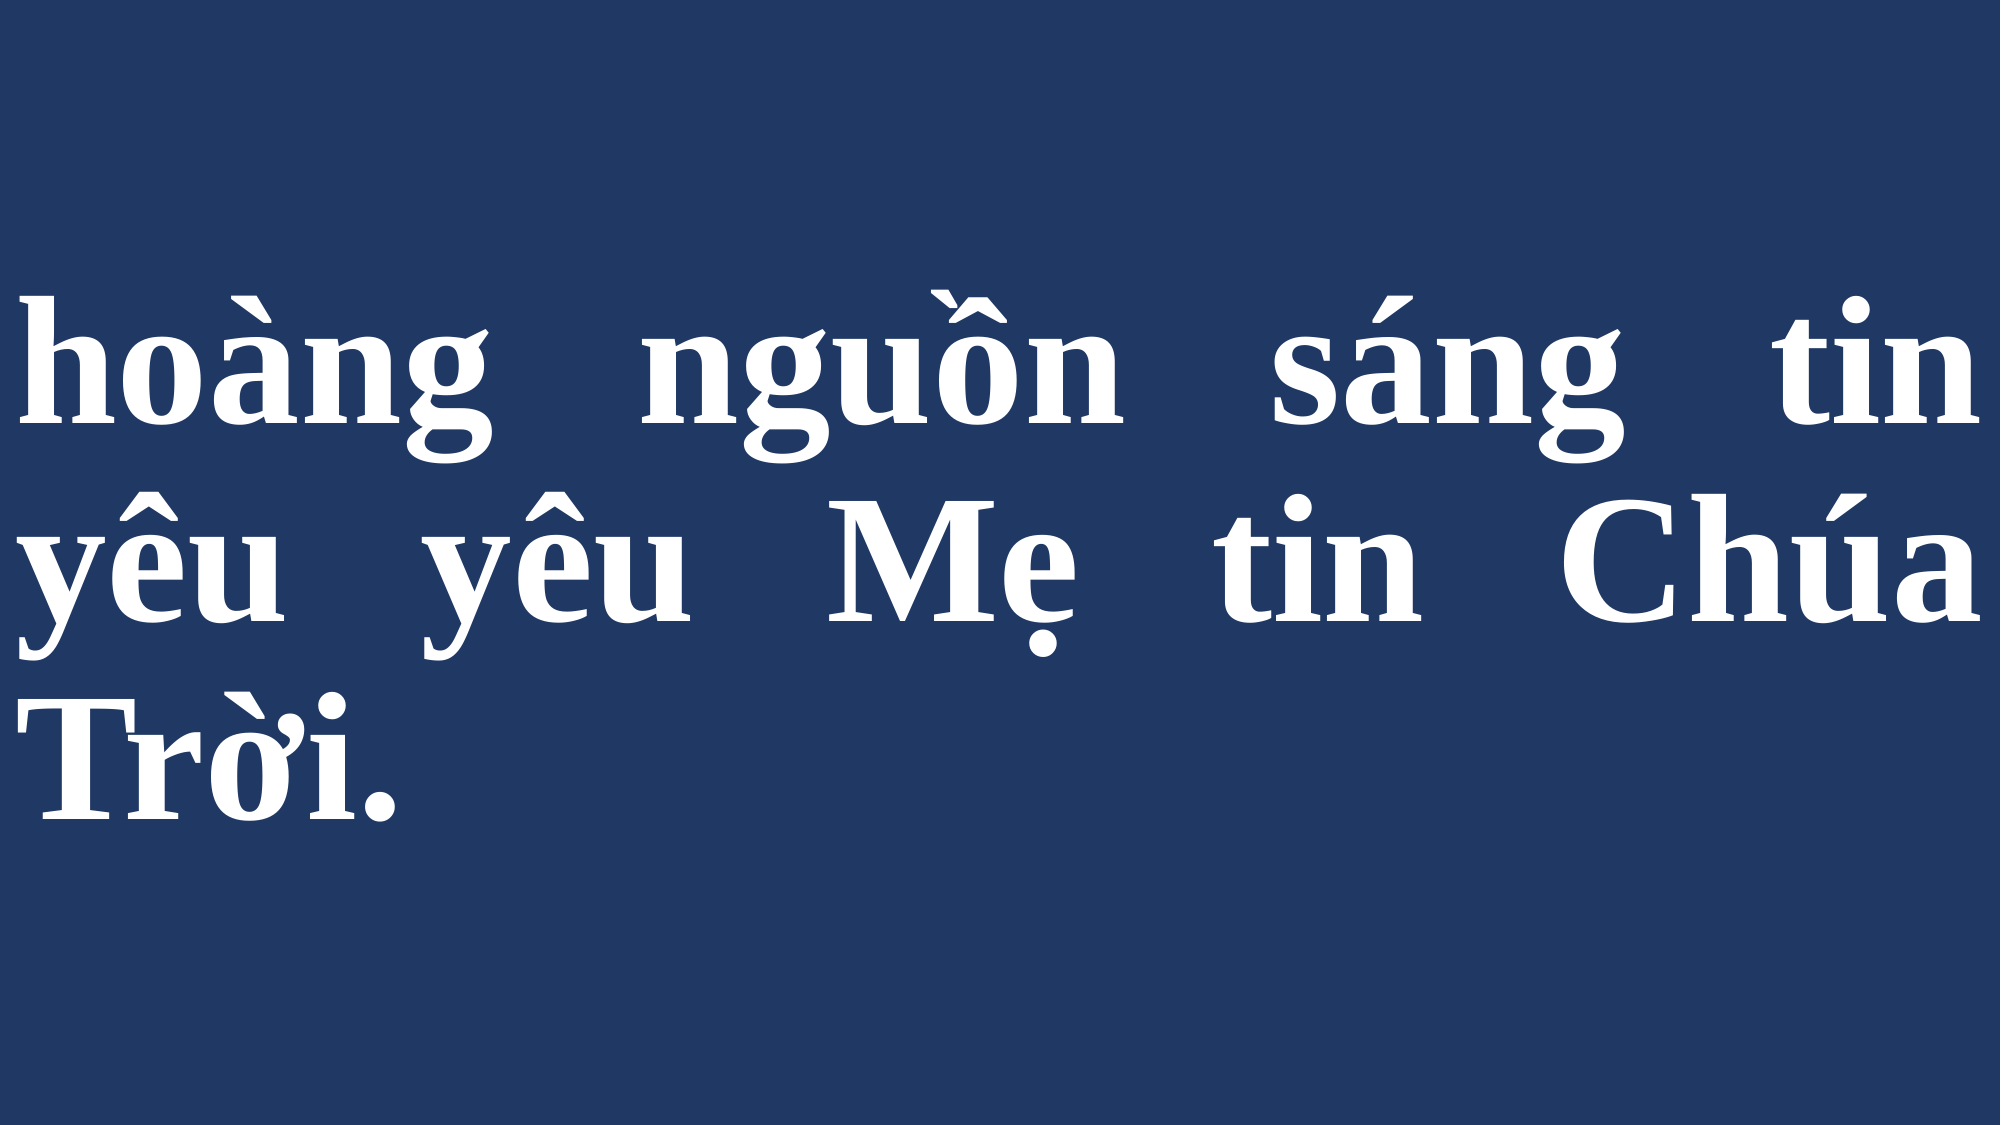

# hoàng nguồn sáng tin yêu yêu Mẹ tin Chúa Trời.